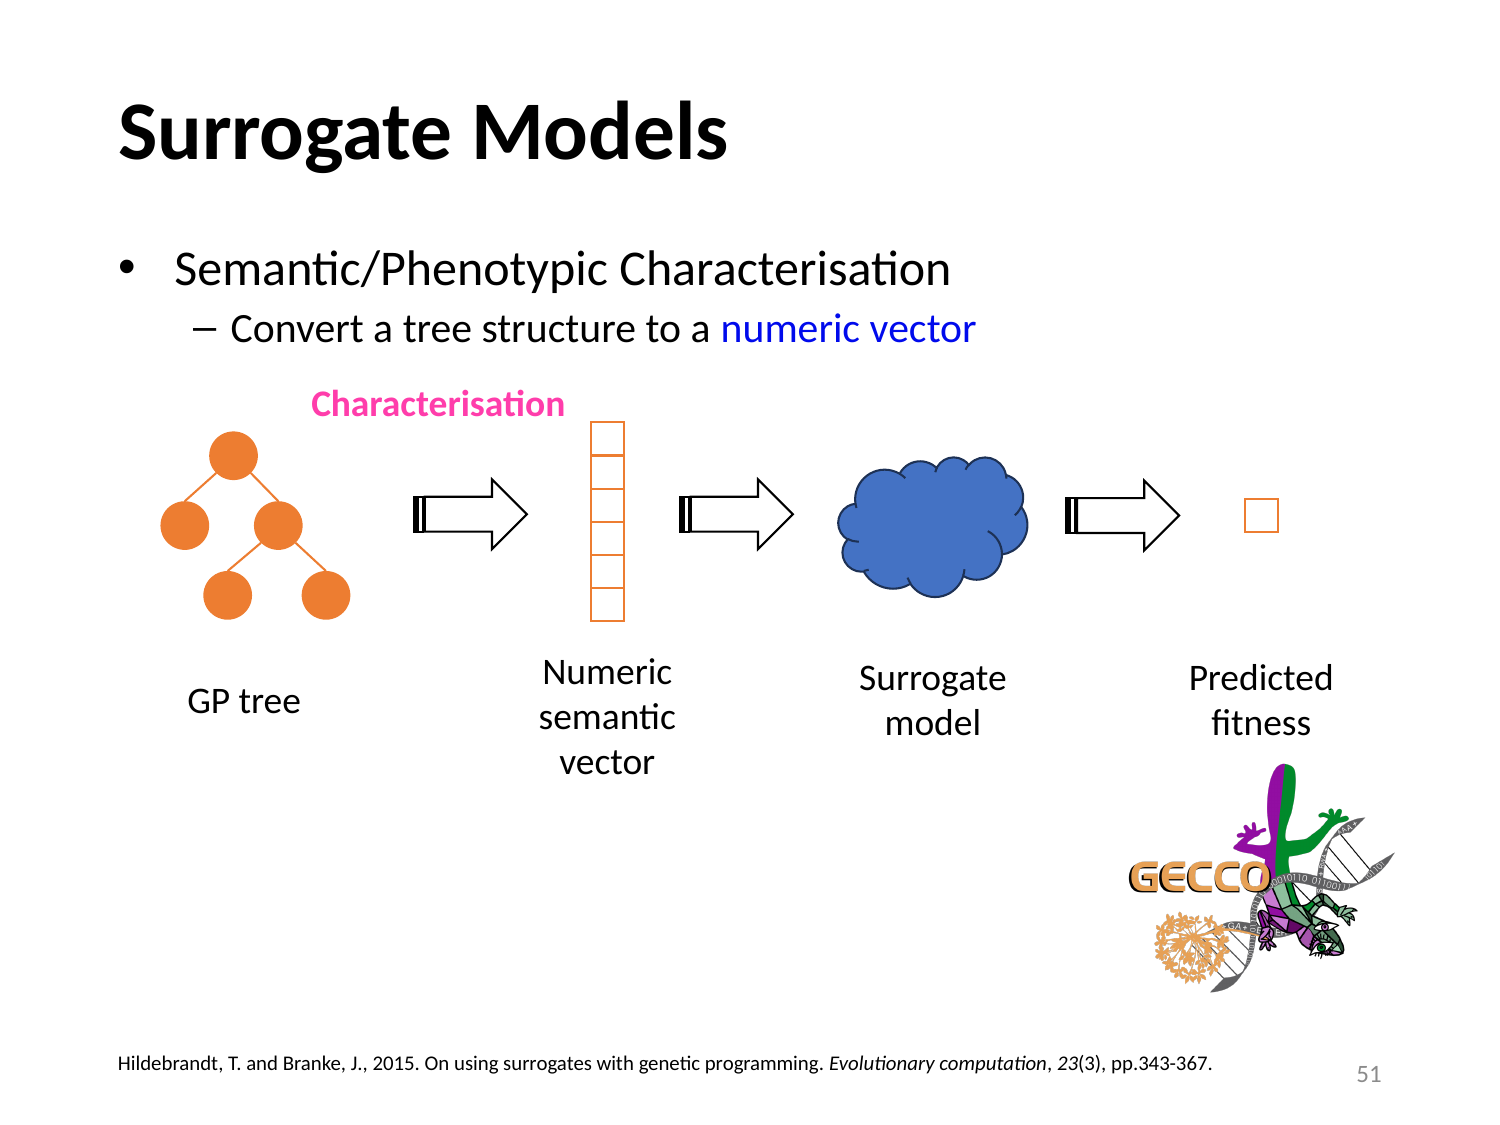

# Surrogate Models
Semantic/Phenotypic Characterisation
Convert a tree structure to a numeric vector

Characterisation

Numeric semantic vector
Predicted fitness
Surrogate model
GP tree
Hildebrandt, T. and Branke, J., 2015. On using surrogates with genetic programming. Evolutionary computation, 23(3), pp.343-367.
51